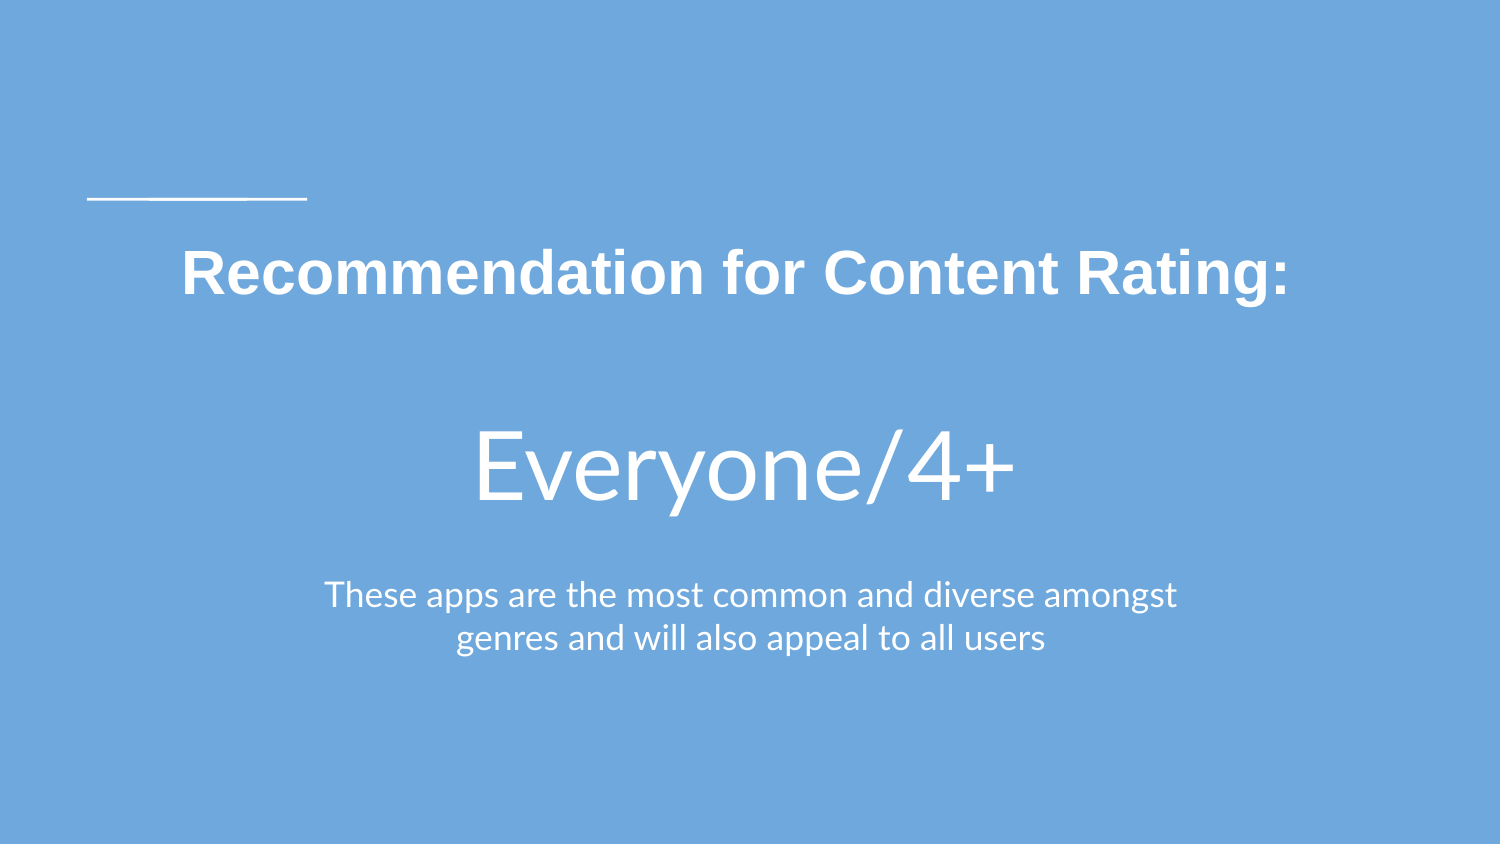

# Recommendation for Content Rating:
Everyone/4+
These apps are the most common and diverse amongst genres and will also appeal to all users